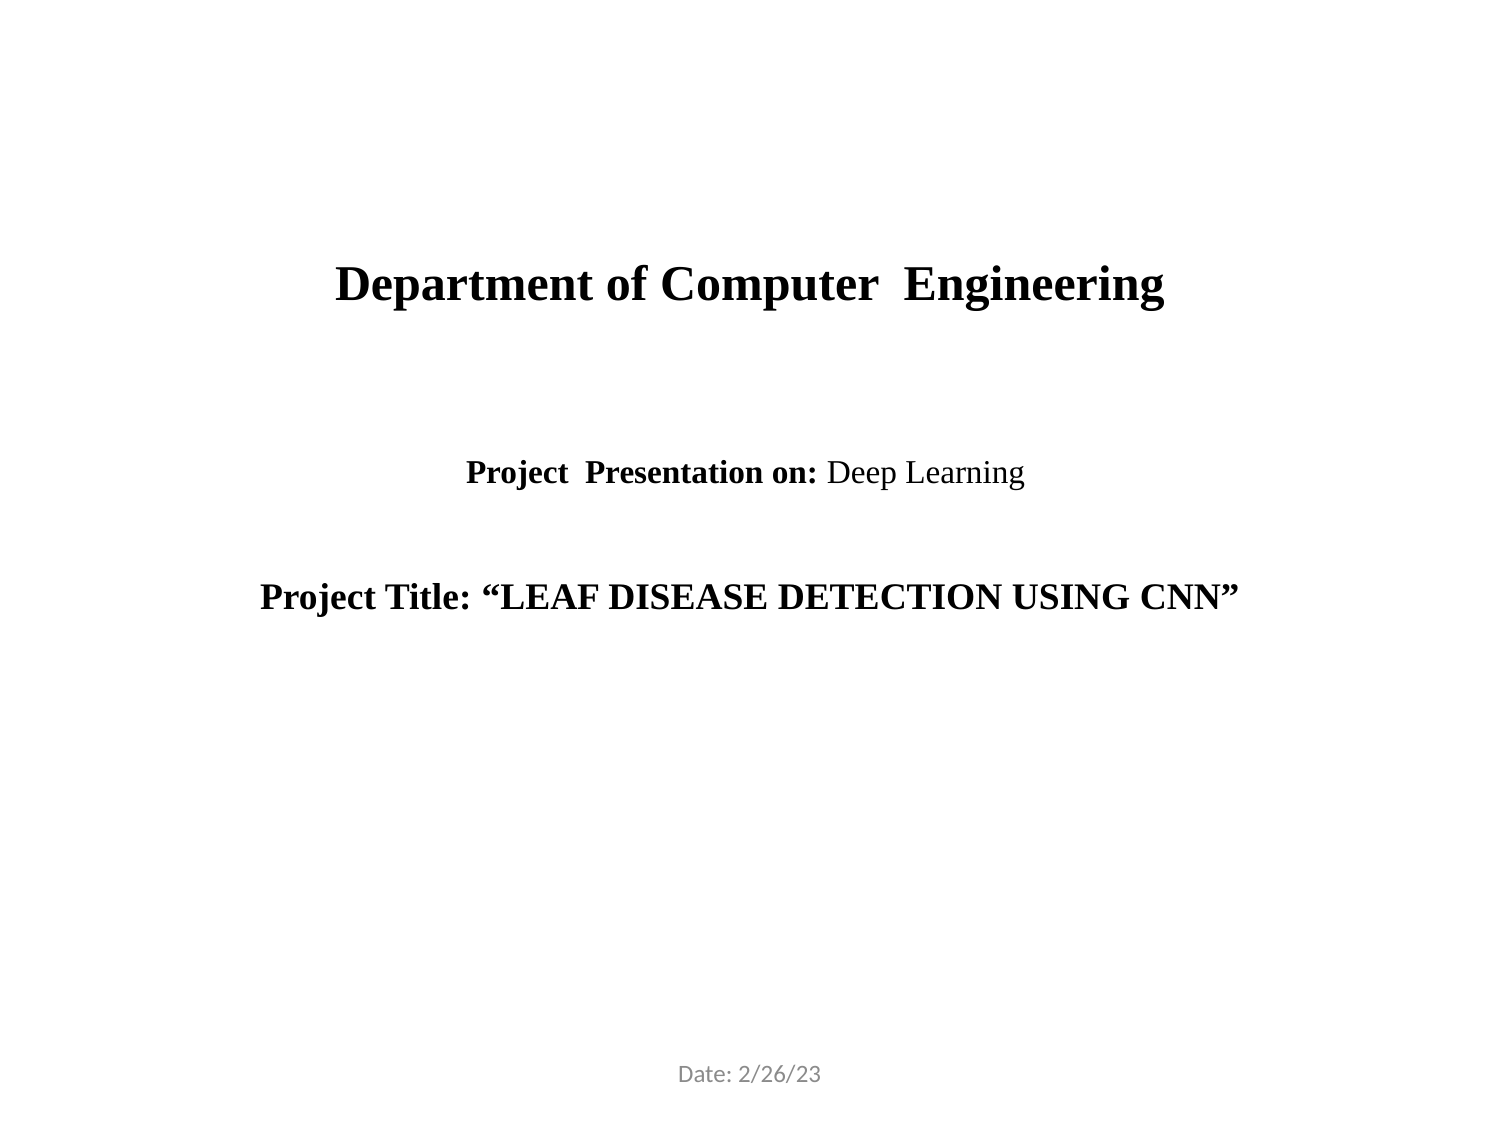

Department of Computer  Engineering

Project  Presentation on: Deep Learning

Project Title: “LEAF DISEASE DETECTION USING CNN”

Date: 2/26/23